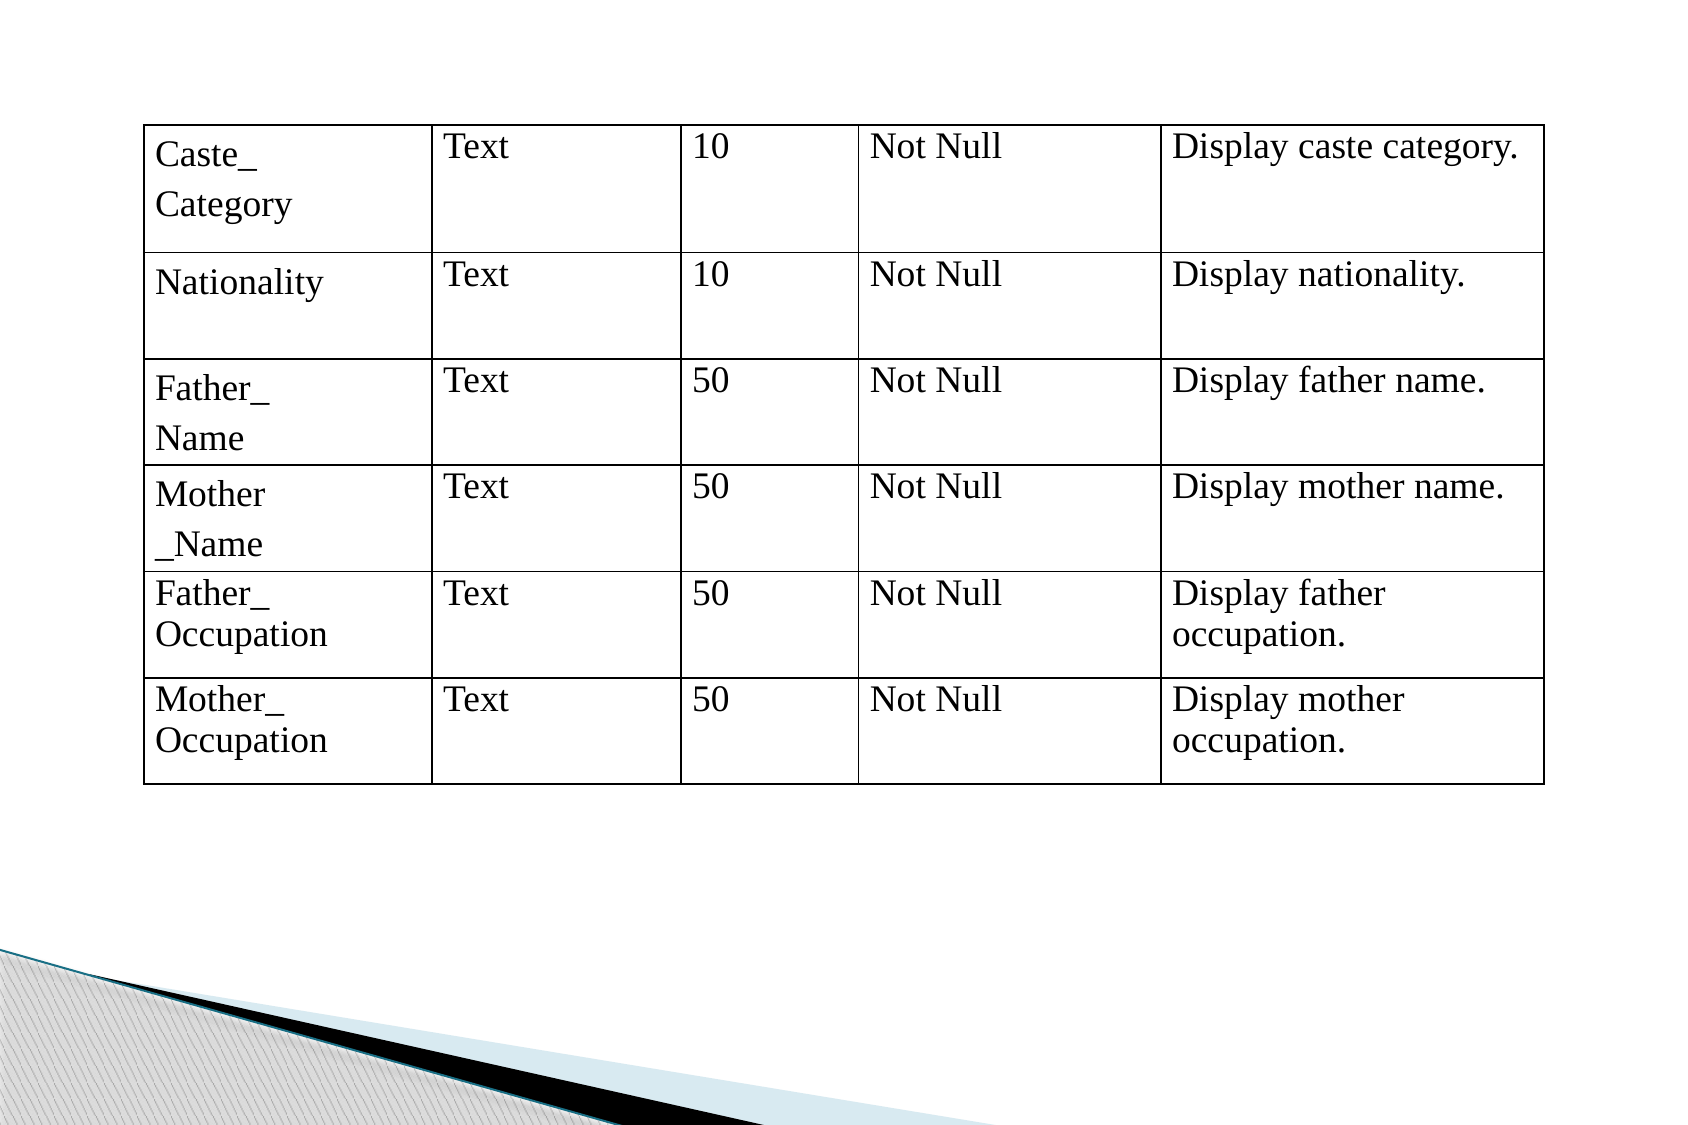

| Caste\_ Category | Text | 10 | Not Null | Display caste category. |
| --- | --- | --- | --- | --- |
| Nationality | Text | 10 | Not Null | Display nationality. |
| Father\_ Name | Text | 50 | Not Null | Display father name. |
| Mother \_Name | Text | 50 | Not Null | Display mother name. |
| Father\_ Occupation | Text | 50 | Not Null | Display father occupation. |
| Mother\_ Occupation | Text | 50 | Not Null | Display mother occupation. |